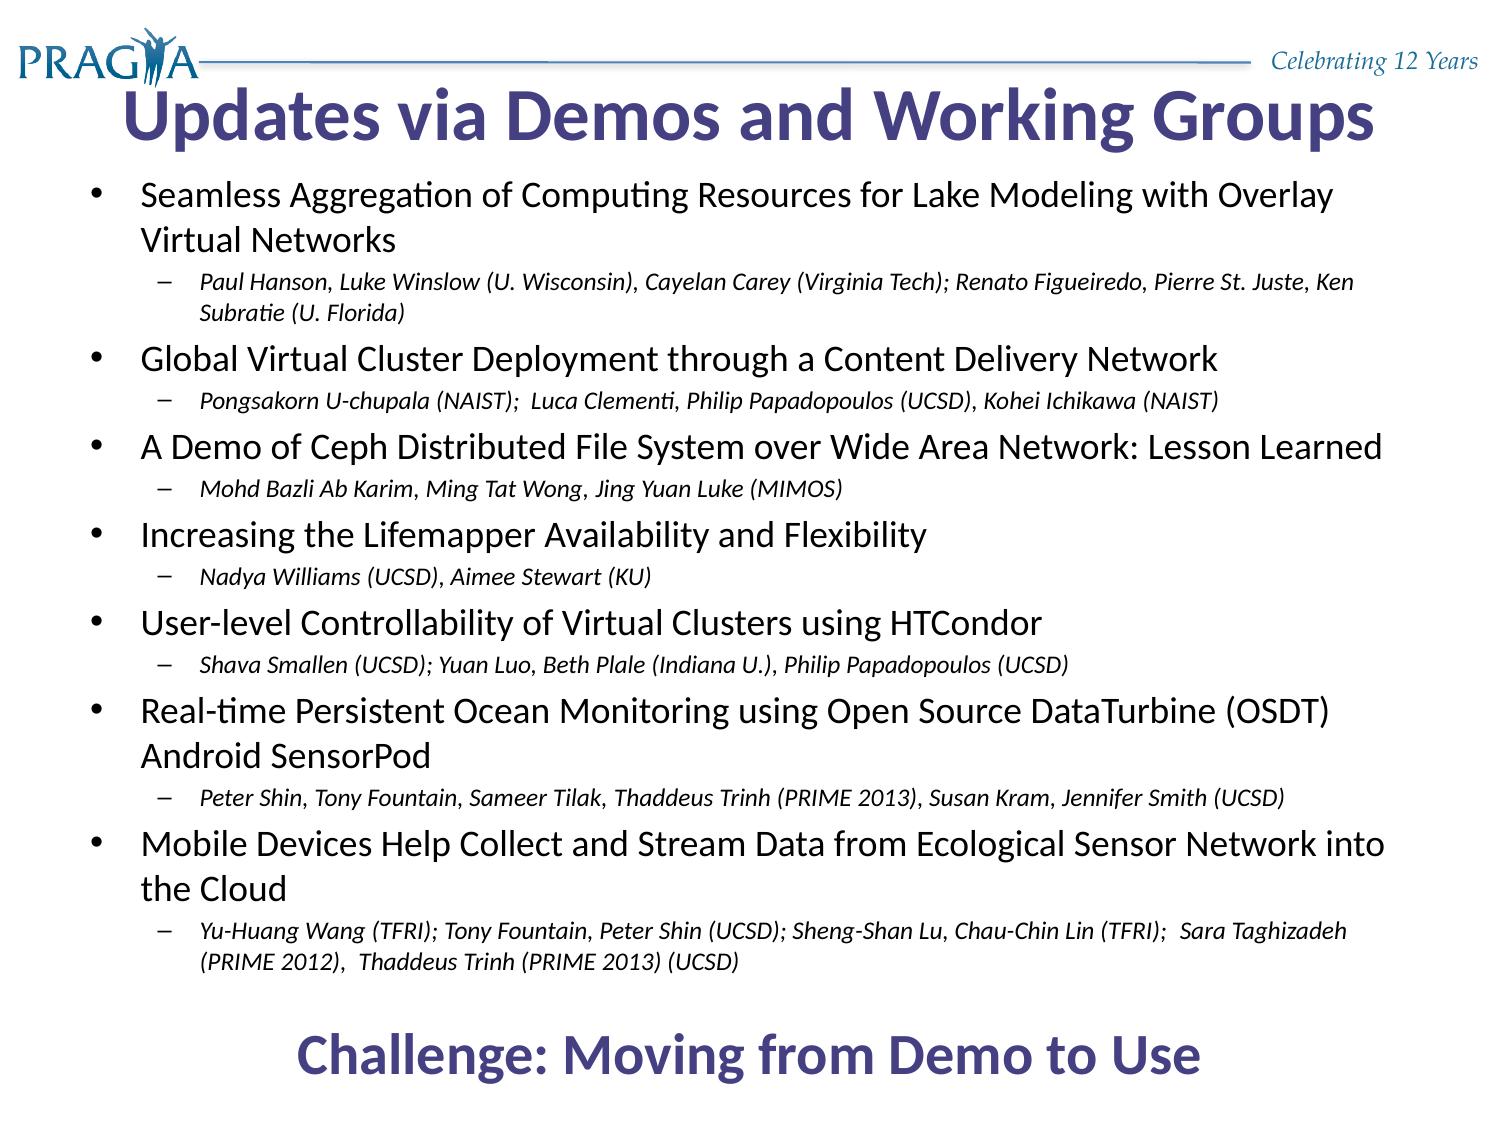

# Updates via Demos and Working Groups
Seamless Aggregation of Computing Resources for Lake Modeling with Overlay Virtual Networks
Paul Hanson, Luke Winslow (U. Wisconsin), Cayelan Carey (Virginia Tech); Renato Figueiredo, Pierre St. Juste, Ken Subratie (U. Florida)
Global Virtual Cluster Deployment through a Content Delivery Network
Pongsakorn U-chupala (NAIST);  Luca Clementi, Philip Papadopoulos (UCSD), Kohei Ichikawa (NAIST)
A Demo of Ceph Distributed File System over Wide Area Network: Lesson Learned
Mohd Bazli Ab Karim, Ming Tat Wong, Jing Yuan Luke (MIMOS)
Increasing the Lifemapper Availability and Flexibility
Nadya Williams (UCSD), Aimee Stewart (KU)
User-level Controllability of Virtual Clusters using HTCondor
Shava Smallen (UCSD); Yuan Luo, Beth Plale (Indiana U.), Philip Papadopoulos (UCSD)
Real-time Persistent Ocean Monitoring using Open Source DataTurbine (OSDT) Android SensorPod
Peter Shin, Tony Fountain, Sameer Tilak, Thaddeus Trinh (PRIME 2013), Susan Kram, Jennifer Smith (UCSD)
Mobile Devices Help Collect and Stream Data from Ecological Sensor Network into the Cloud
Yu-Huang Wang (TFRI); Tony Fountain, Peter Shin (UCSD); Sheng-Shan Lu, Chau-Chin Lin (TFRI);  Sara Taghizadeh (PRIME 2012),  Thaddeus Trinh (PRIME 2013) (UCSD)

Challenge: Moving from Demo to Use